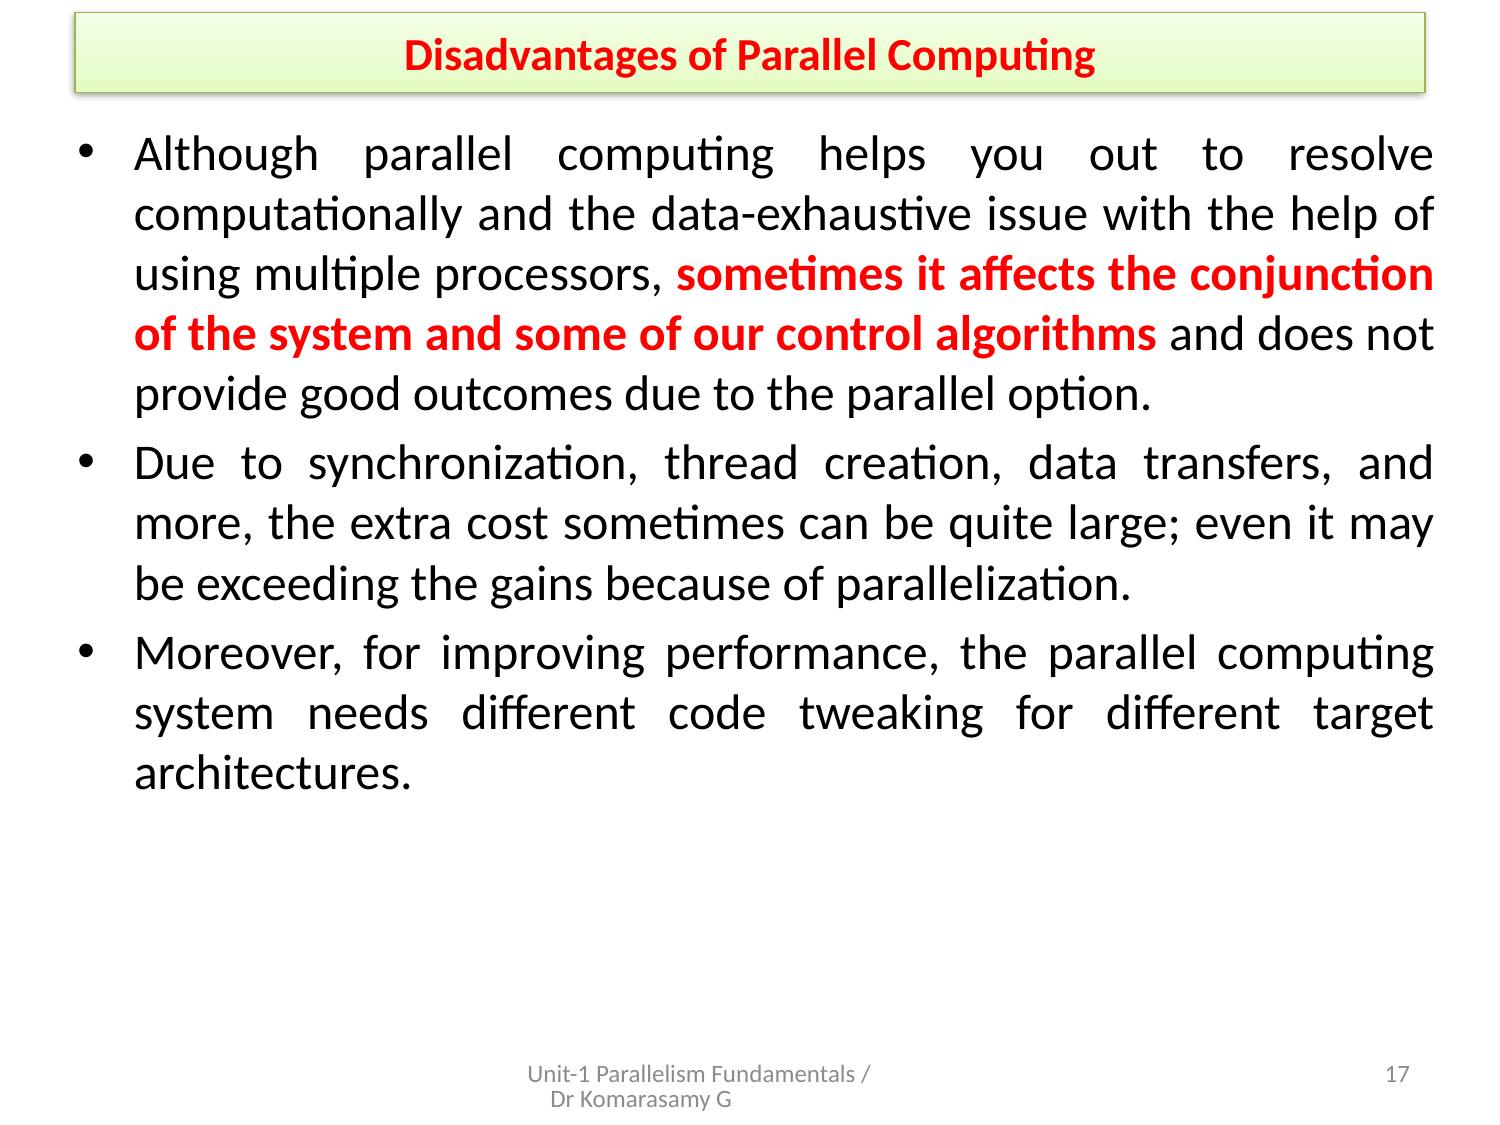

# Disadvantages of Parallel Computing
Although parallel computing helps you out to resolve computationally and the data-exhaustive issue with the help of using multiple processors, sometimes it affects the conjunction of the system and some of our control algorithms and does not provide good outcomes due to the parallel option.
Due to synchronization, thread creation, data transfers, and more, the extra cost sometimes can be quite large; even it may be exceeding the gains because of parallelization.
Moreover, for improving performance, the parallel computing system needs different code tweaking for different target architectures.
Unit-1 Parallelism Fundamentals /                     Dr Komarasamy G
17